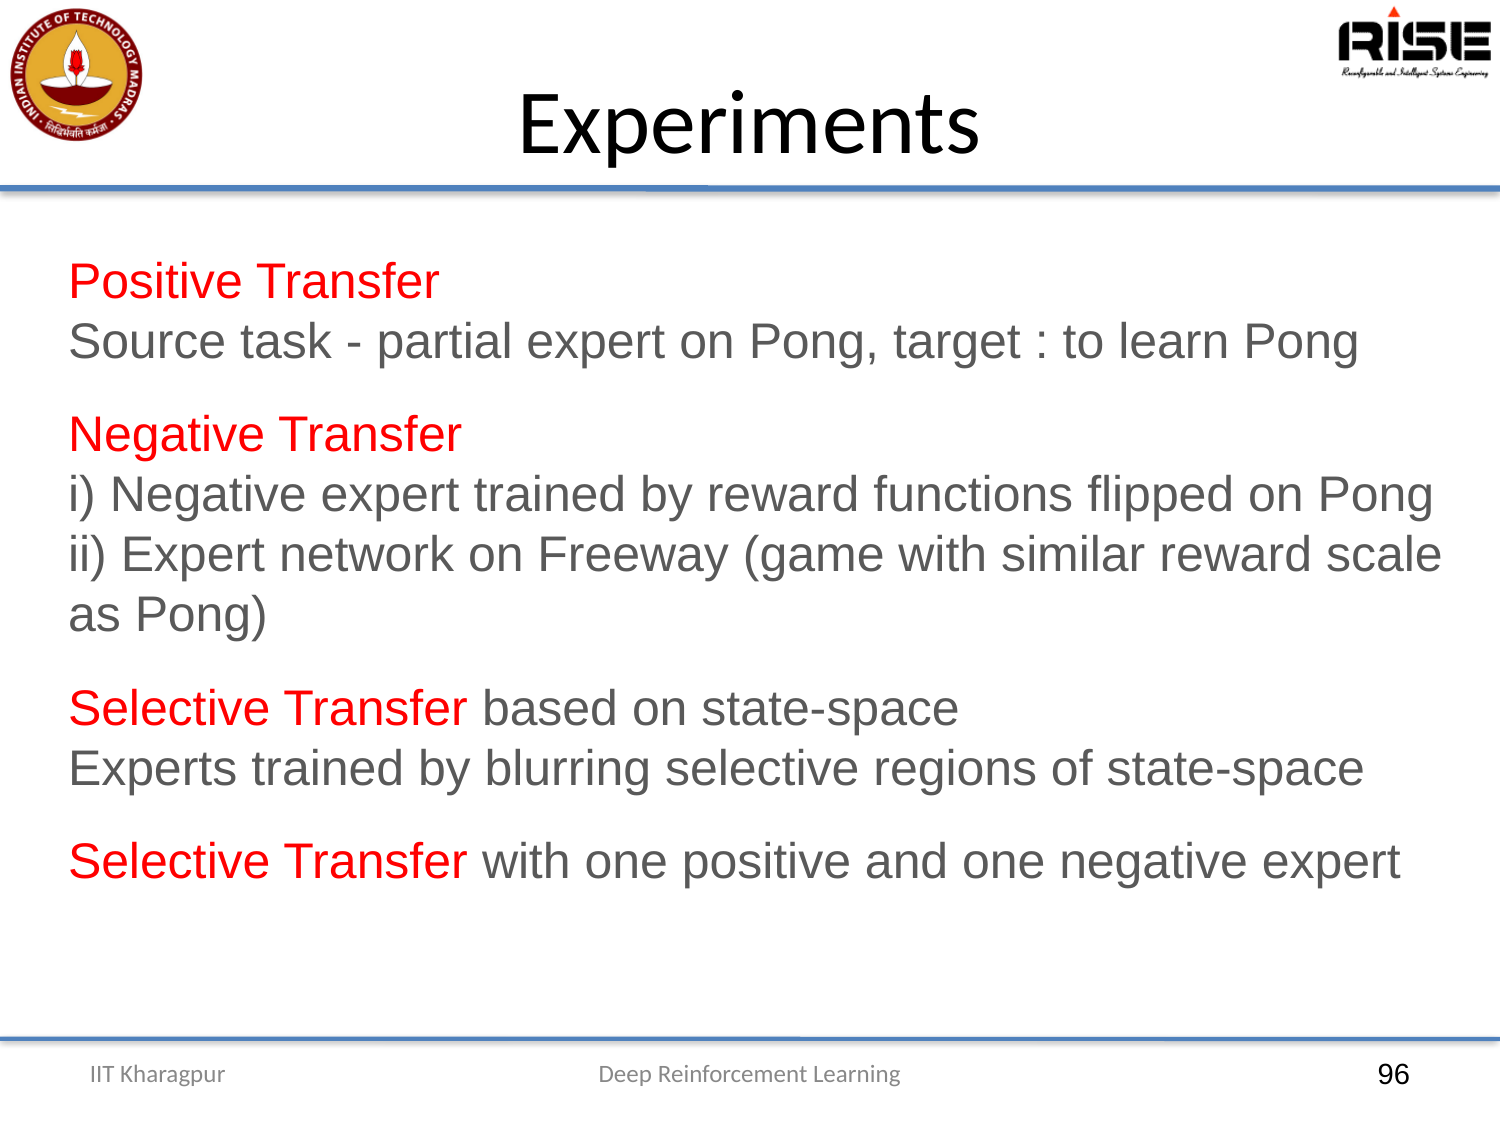

# Experiments
Positive Transfer
Source task - partial expert on Pong, target : to learn Pong
Negative Transfer
i) Negative expert trained by reward functions flipped on Pong
ii) Expert network on Freeway (game with similar reward scale as Pong)
Selective Transfer based on state-space
Experts trained by blurring selective regions of state-space
Selective Transfer with one positive and one negative expert
IIT Kharagpur
Deep Reinforcement Learning
96